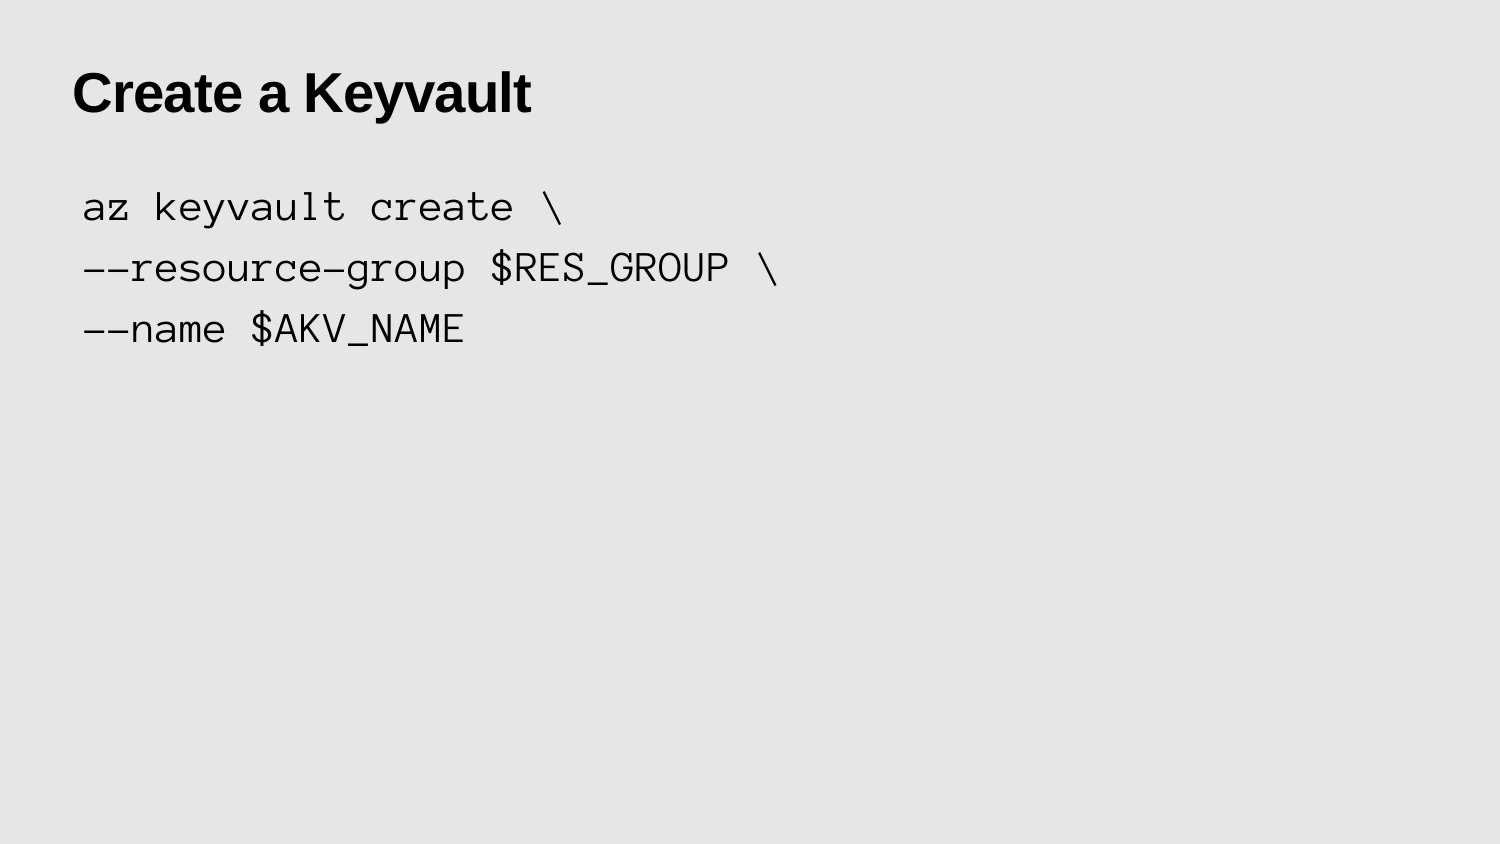

# Create a Keyvault
az keyvault create \
--resource-group $RES_GROUP \
--name $AKV_NAME